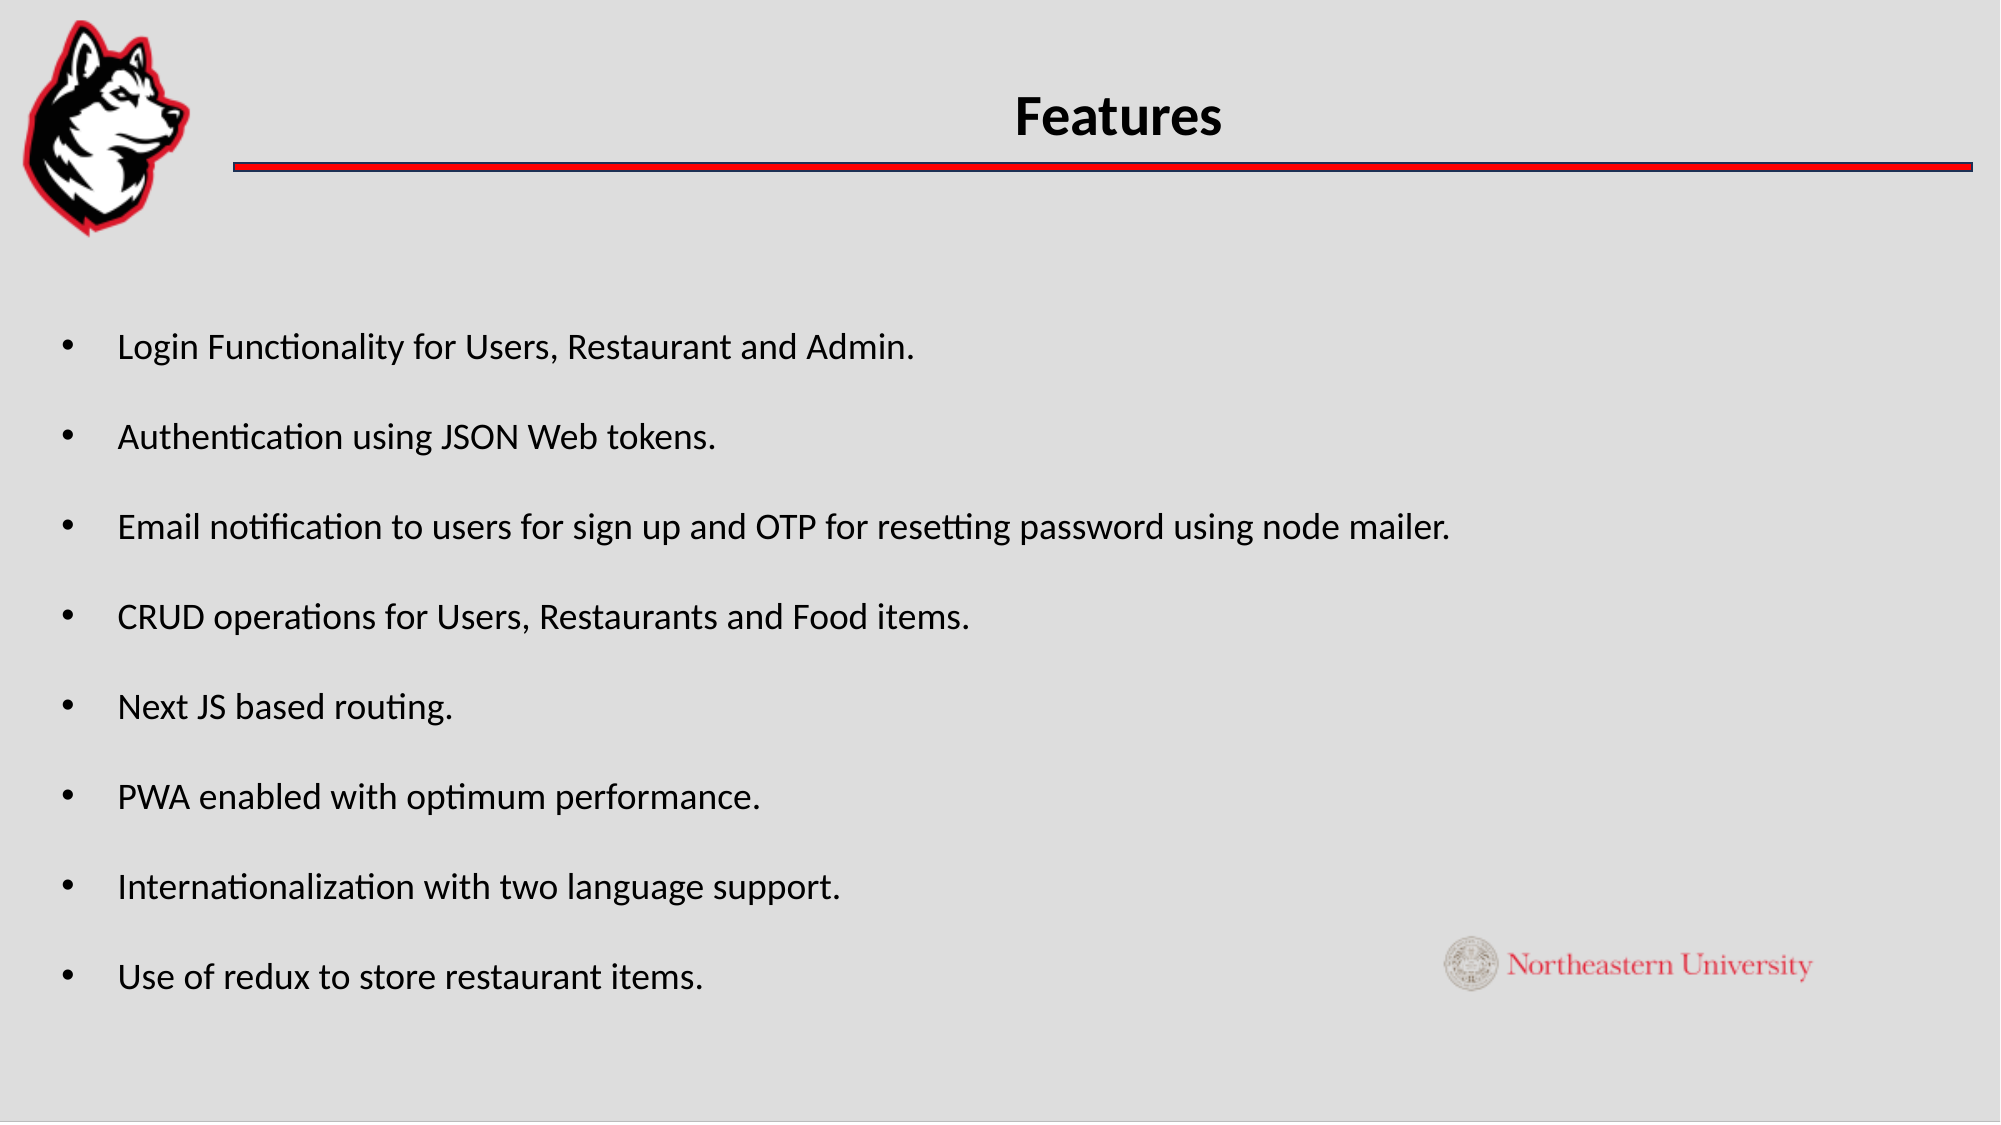

Features

Login Functionality for Users, Restaurant and Admin.
Authentication using JSON Web tokens.
Email notification to users for sign up and OTP for resetting password using node mailer.
CRUD operations for Users, Restaurants and Food items.
Next JS based routing.
PWA enabled with optimum performance.
Internationalization with two language support.
Use of redux to store restaurant items.